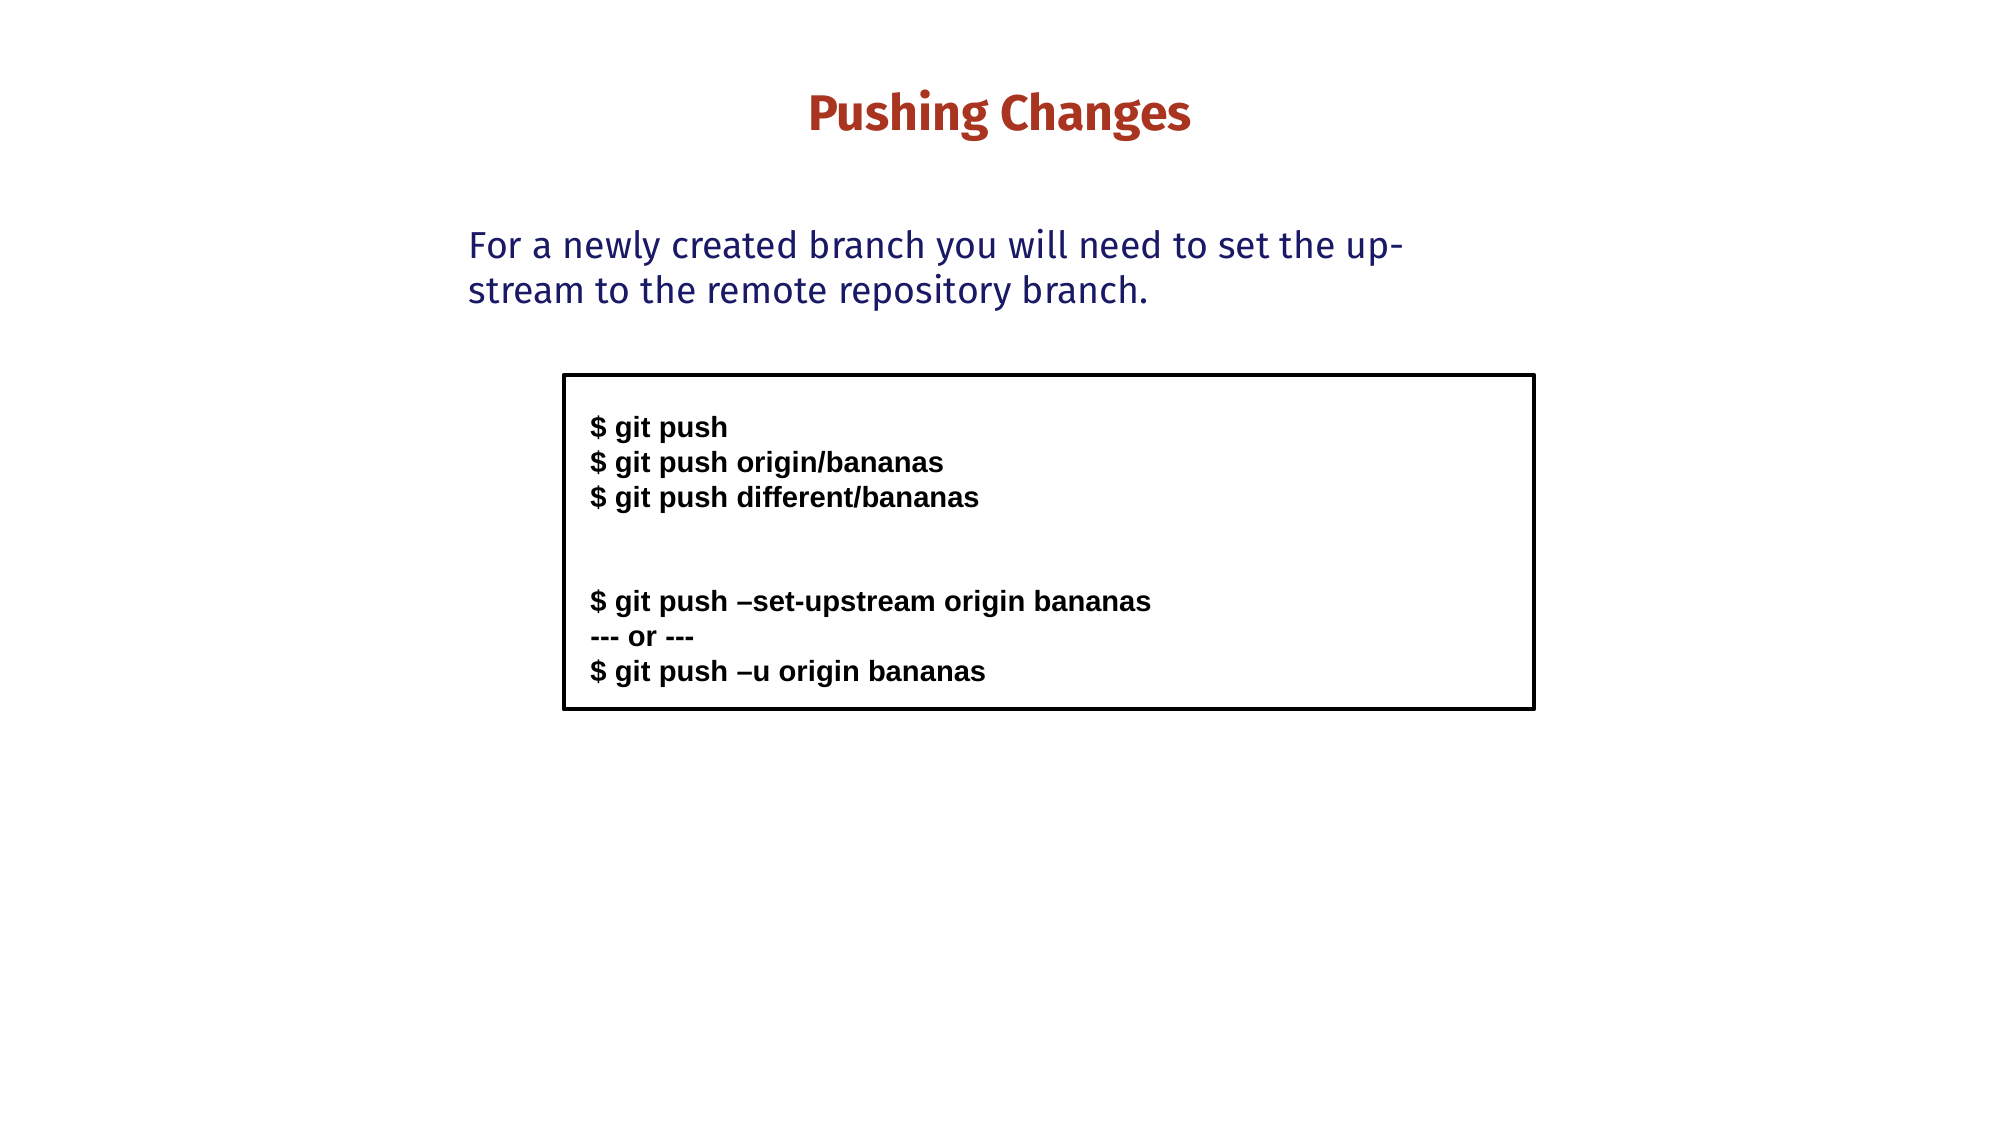

# Pushing Changes
For a newly created branch you will need to set the up-stream to the remote repository branch.

$ git push
$ git push origin/bananas
$ git push different/bananas

$ git push –set-upstream origin bananas
--- or ---
$ git push –u origin bananas